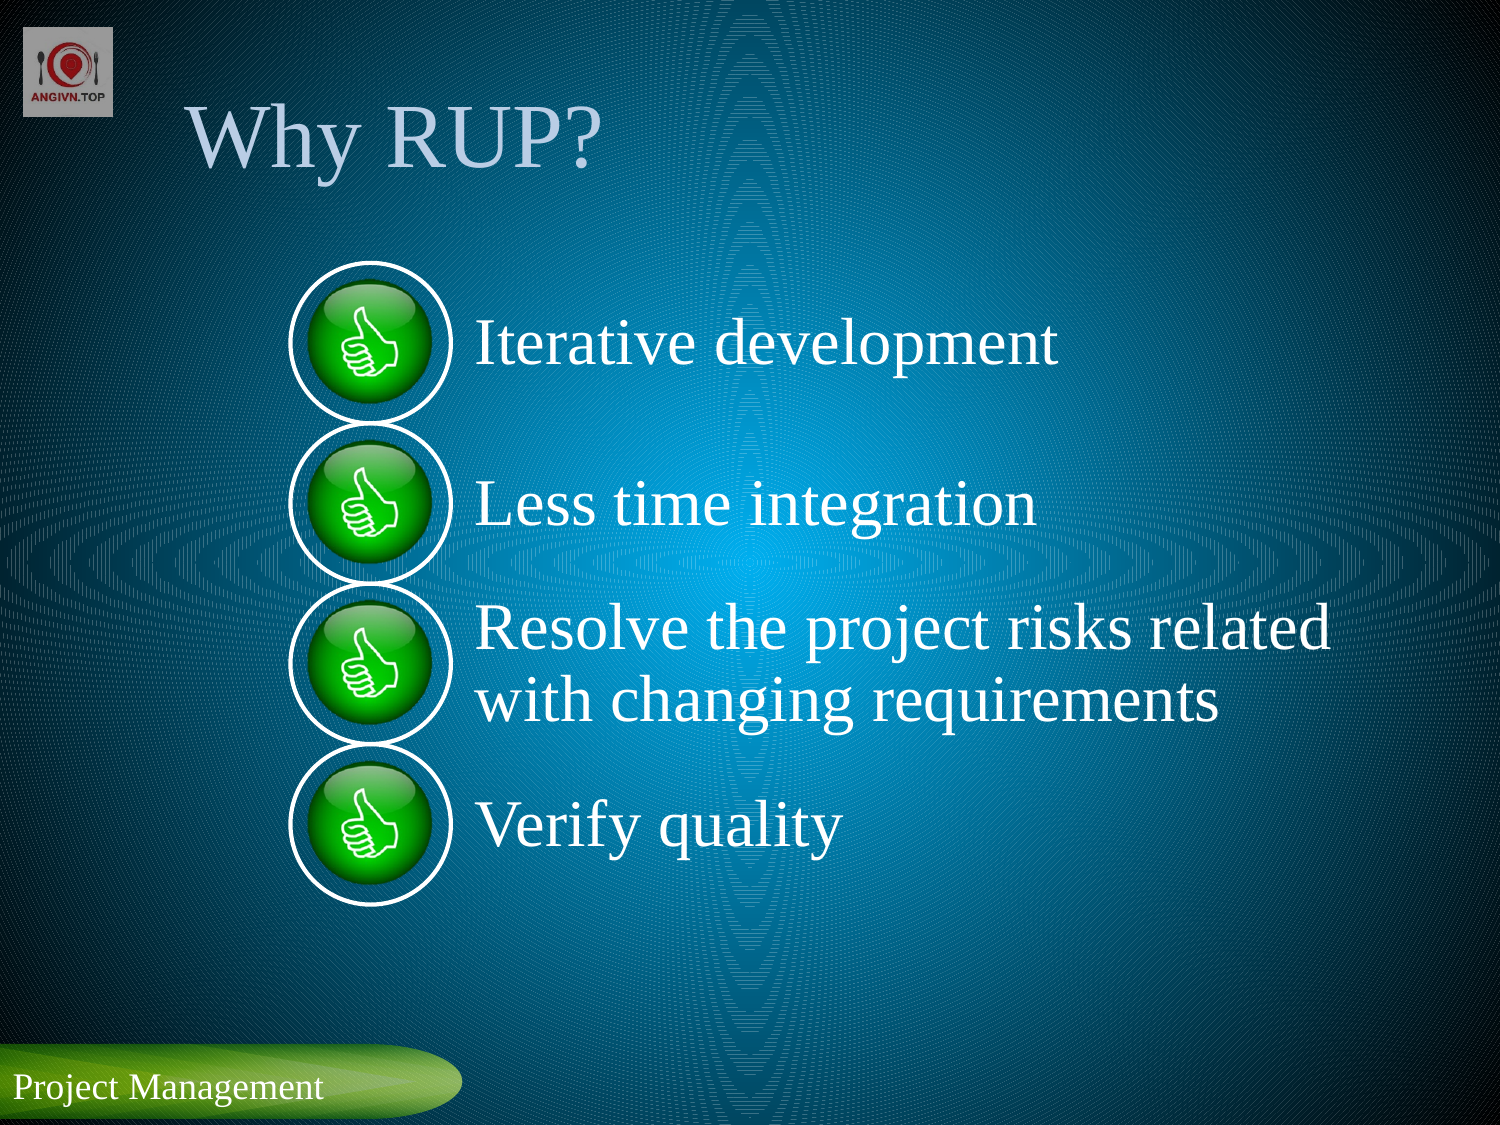

# Why RUP?

Iterative development

Less time integration

Resolve the project risks related with changing requirements

Verify quality
Project Management